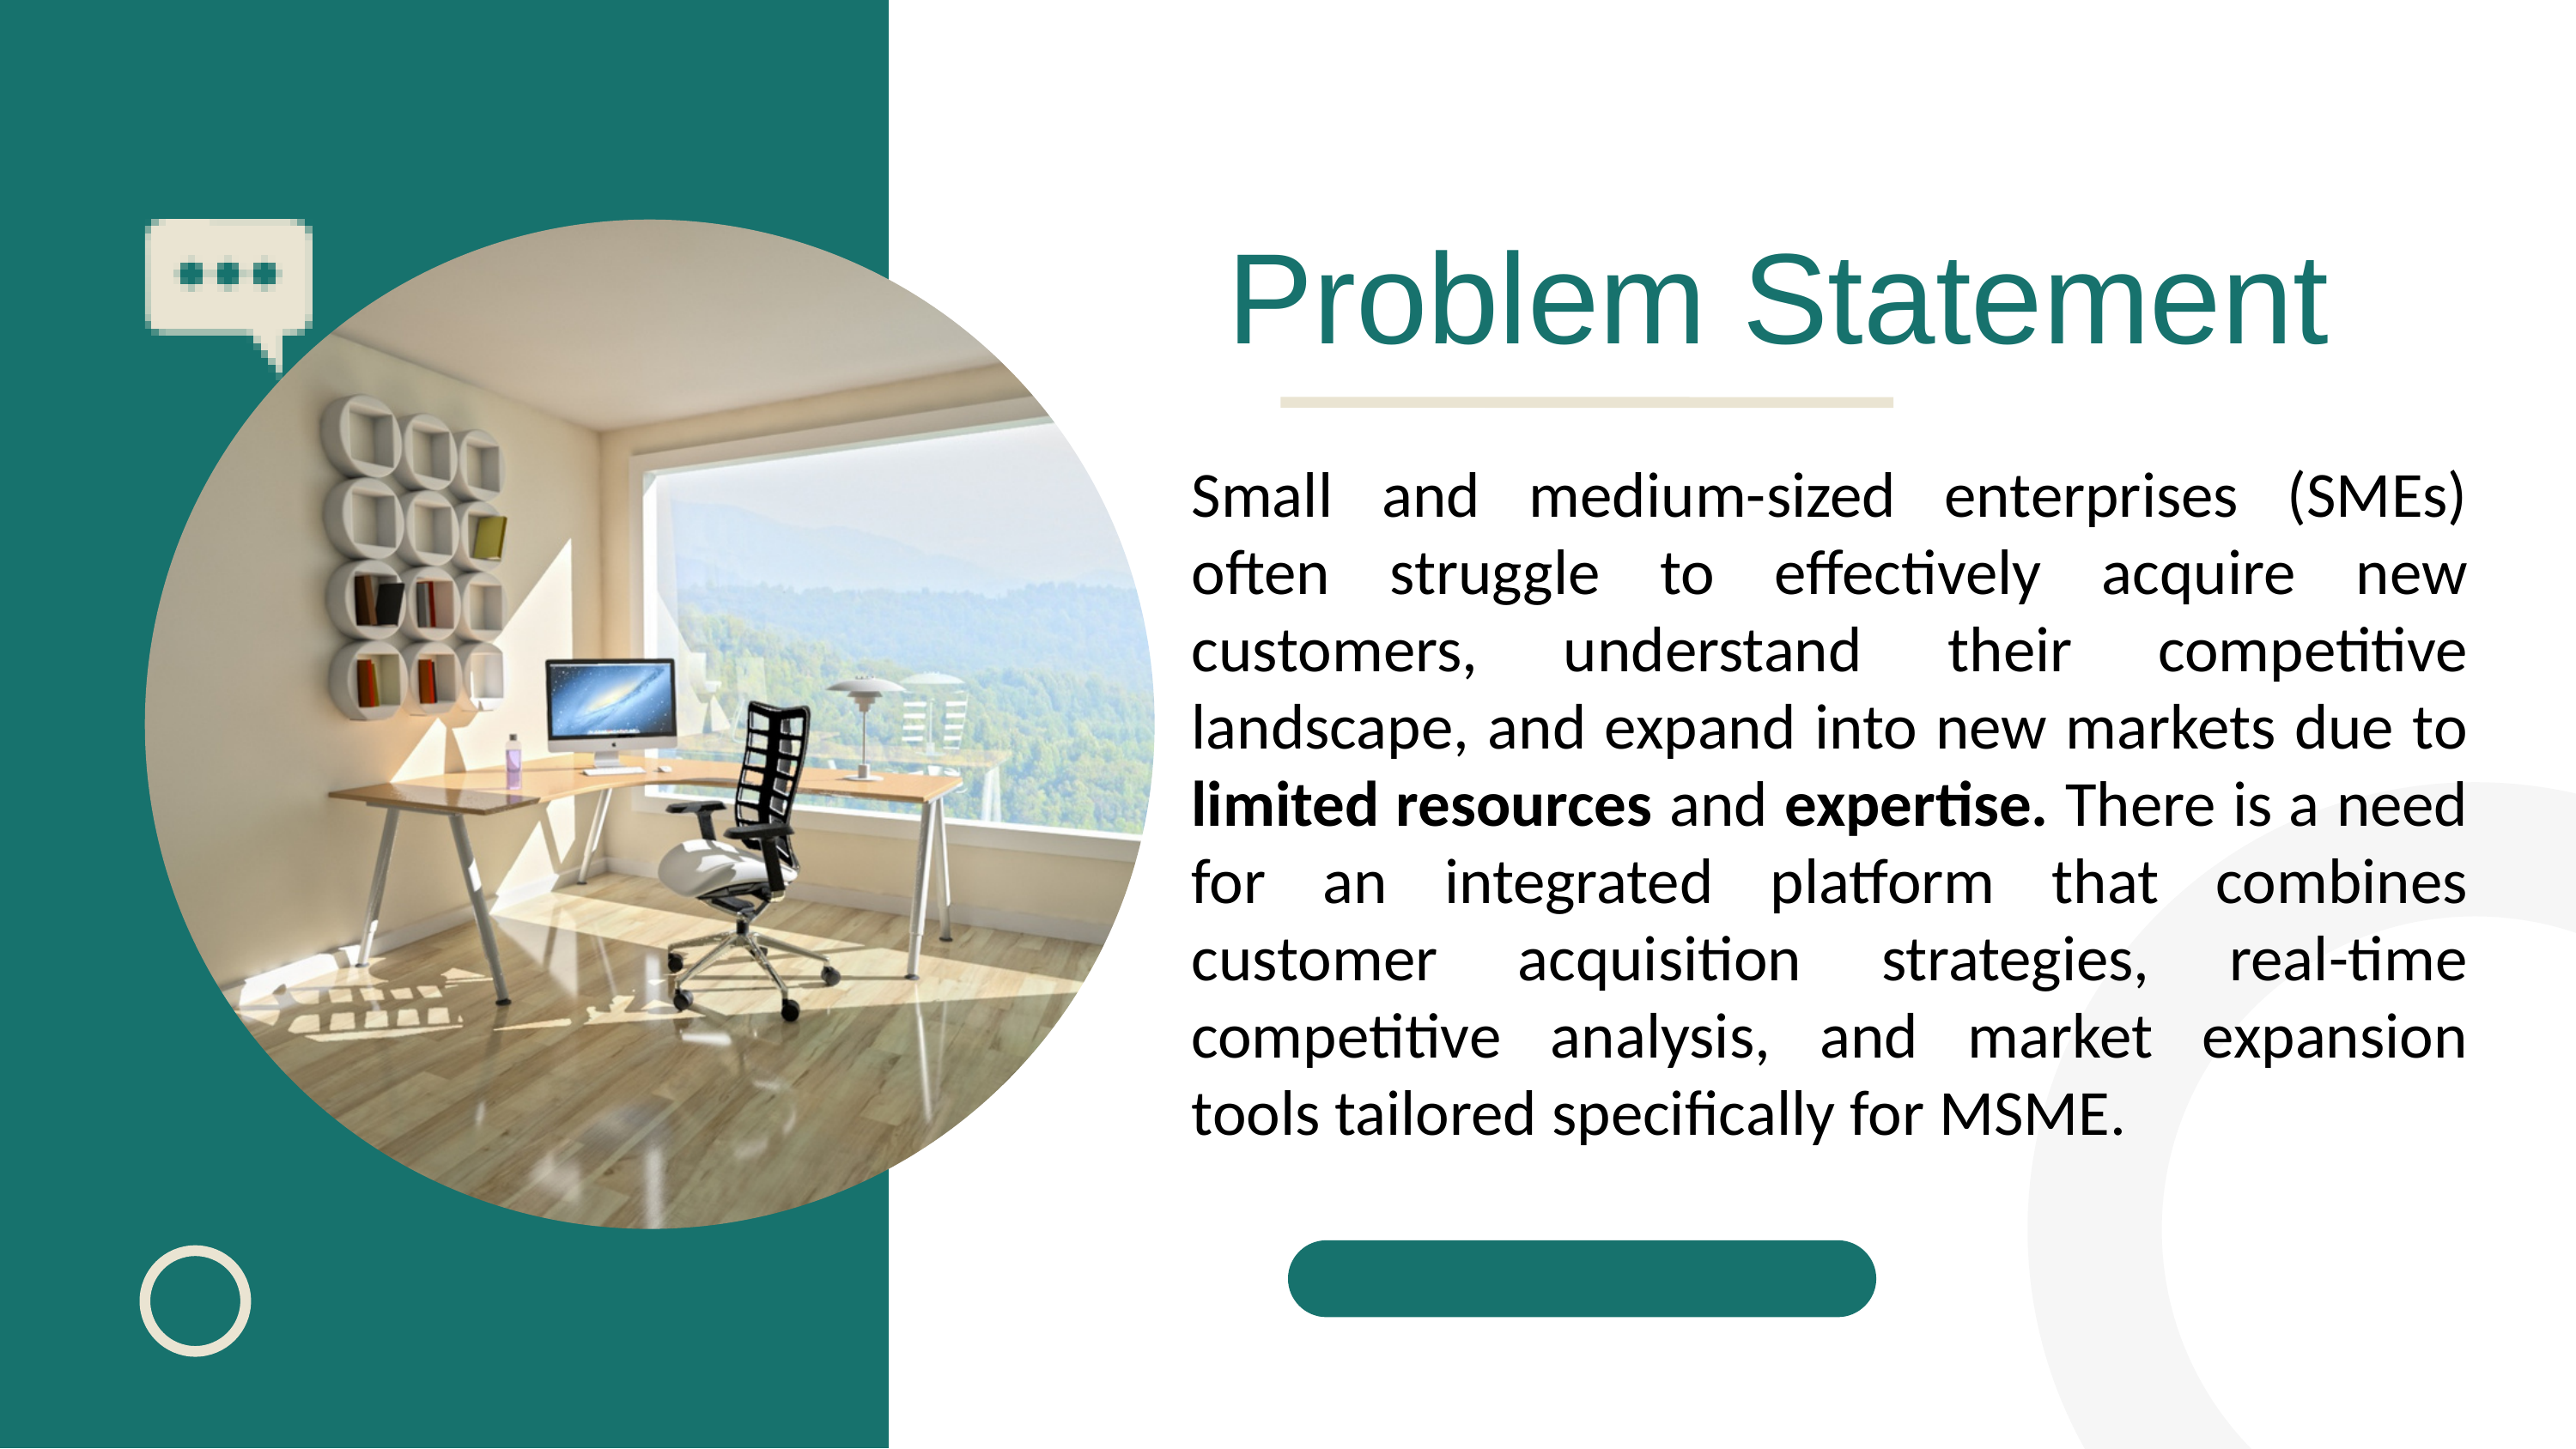

Problem Statement

Small and medium-sized enterprises (SMEs) often struggle to effectively acquire new customers, understand their competitive landscape, and expand into new markets due to limited resources and expertise. There is a need for an integrated platform that combines customer acquisition strategies, real-time competitive analysis, and market expansion tools tailored specifically for MSME.